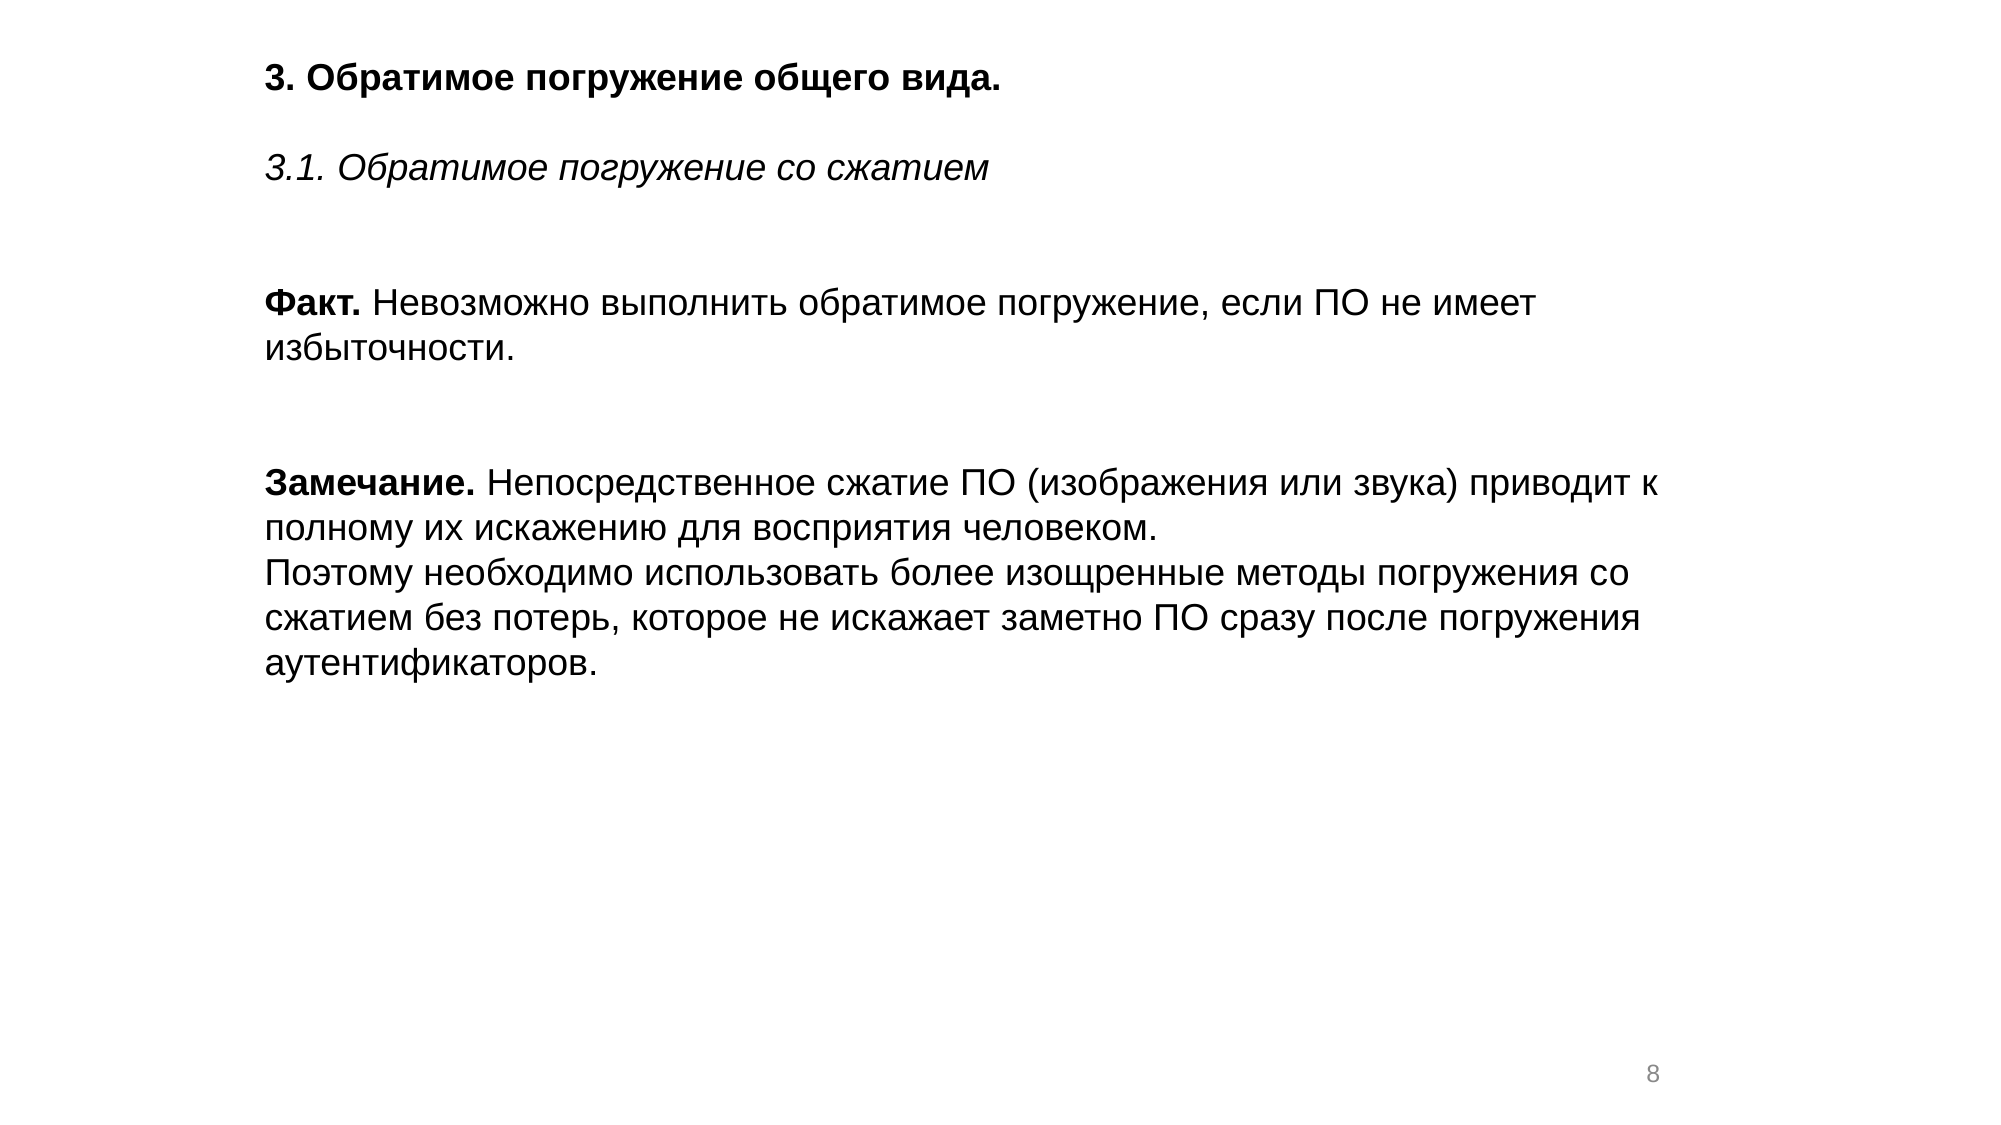

3. Обратимое погружение общего вида.

3.1. Обратимое погружение со сжатием

Факт. Невозможно выполнить обратимое погружение, если ПО не имеет избыточности.

Замечание. Непосредственное сжатие ПО (изображения или звука) приводит к полному их искажению для восприятия человеком.
Поэтому необходимо использовать более изощренные методы погружения со сжатием без потерь, которое не искажает заметно ПО сразу после погружения аутентификаторов.
8